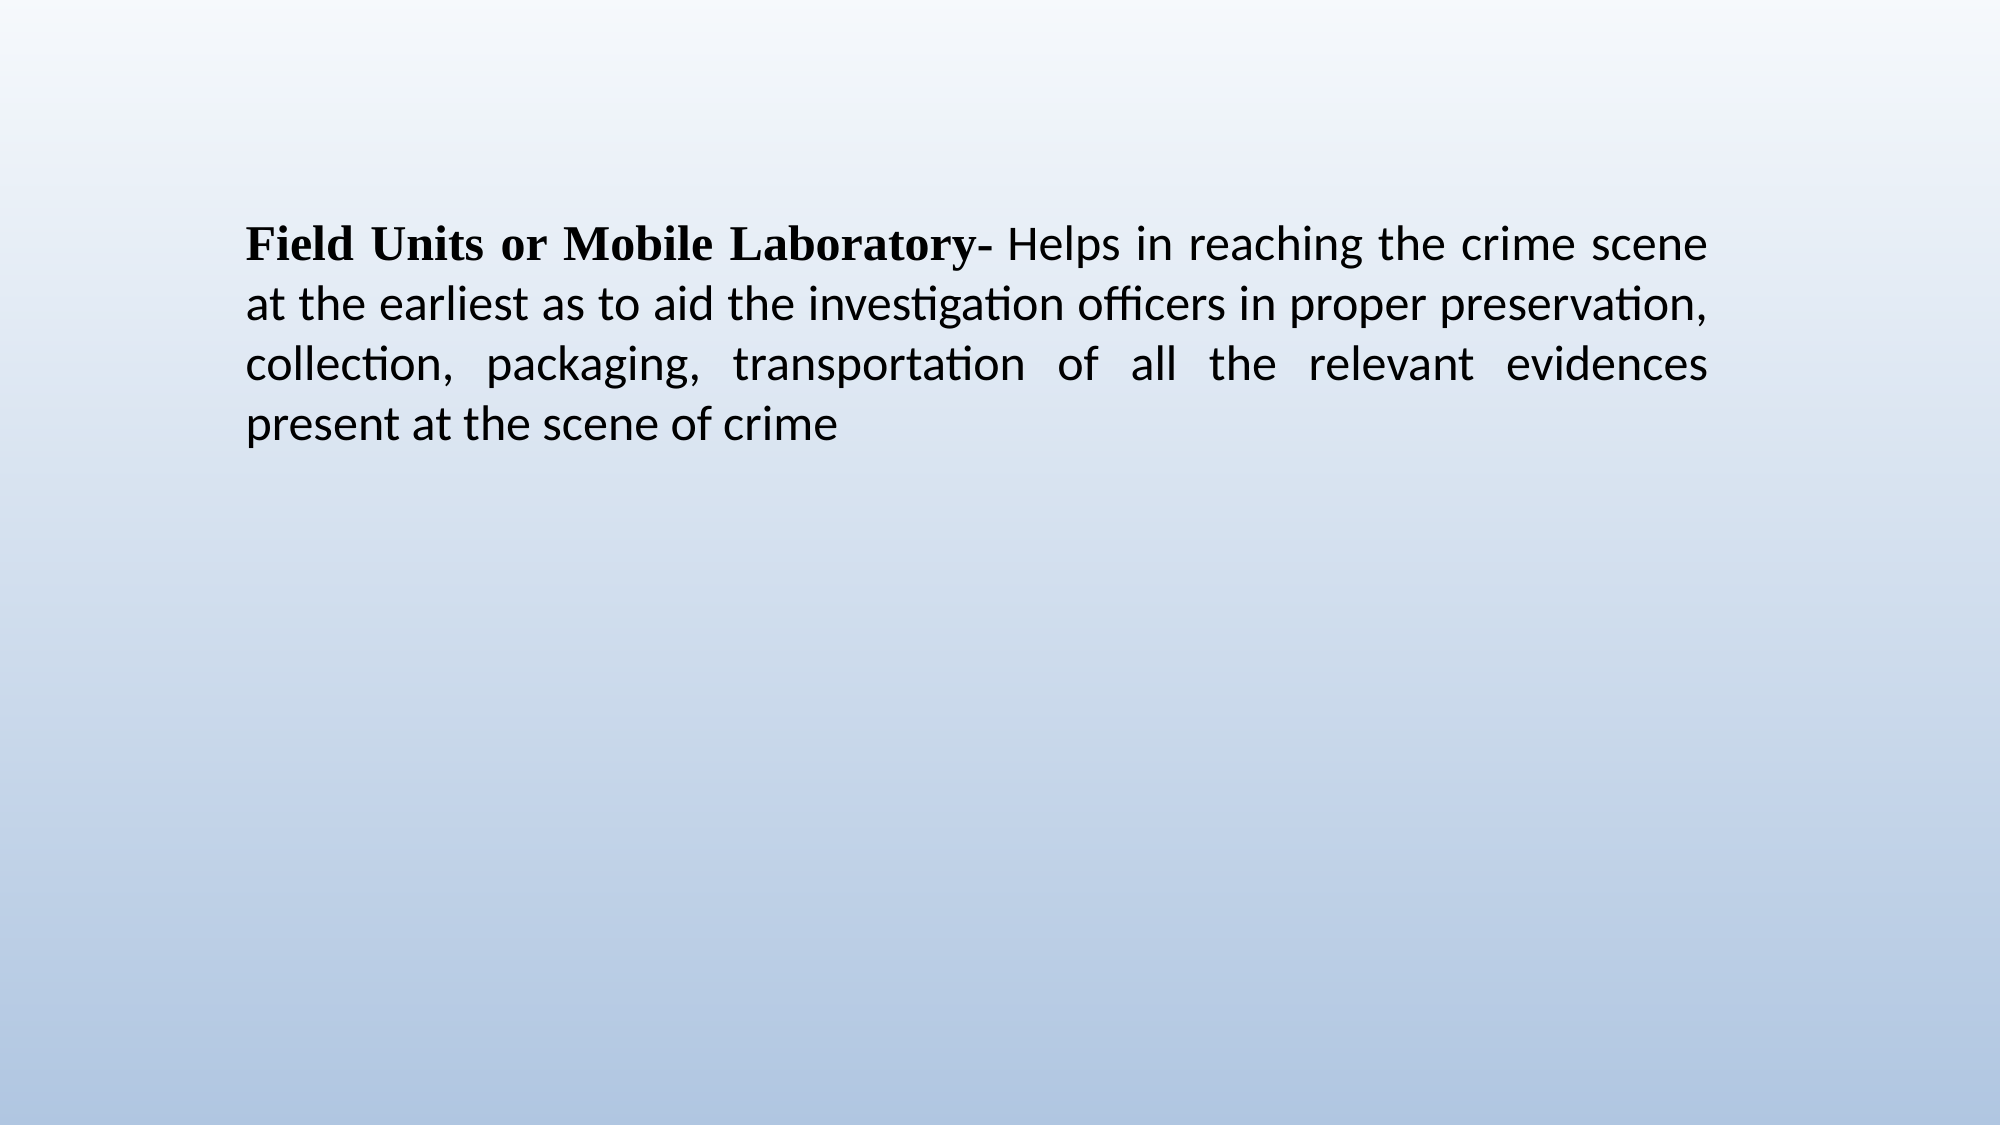

Field Units or Mobile Laboratory- Helps in reaching the crime scene at the earliest as to aid the investigation officers in proper preservation, collection, packaging, transportation of all the relevant evidences present at the scene of crime